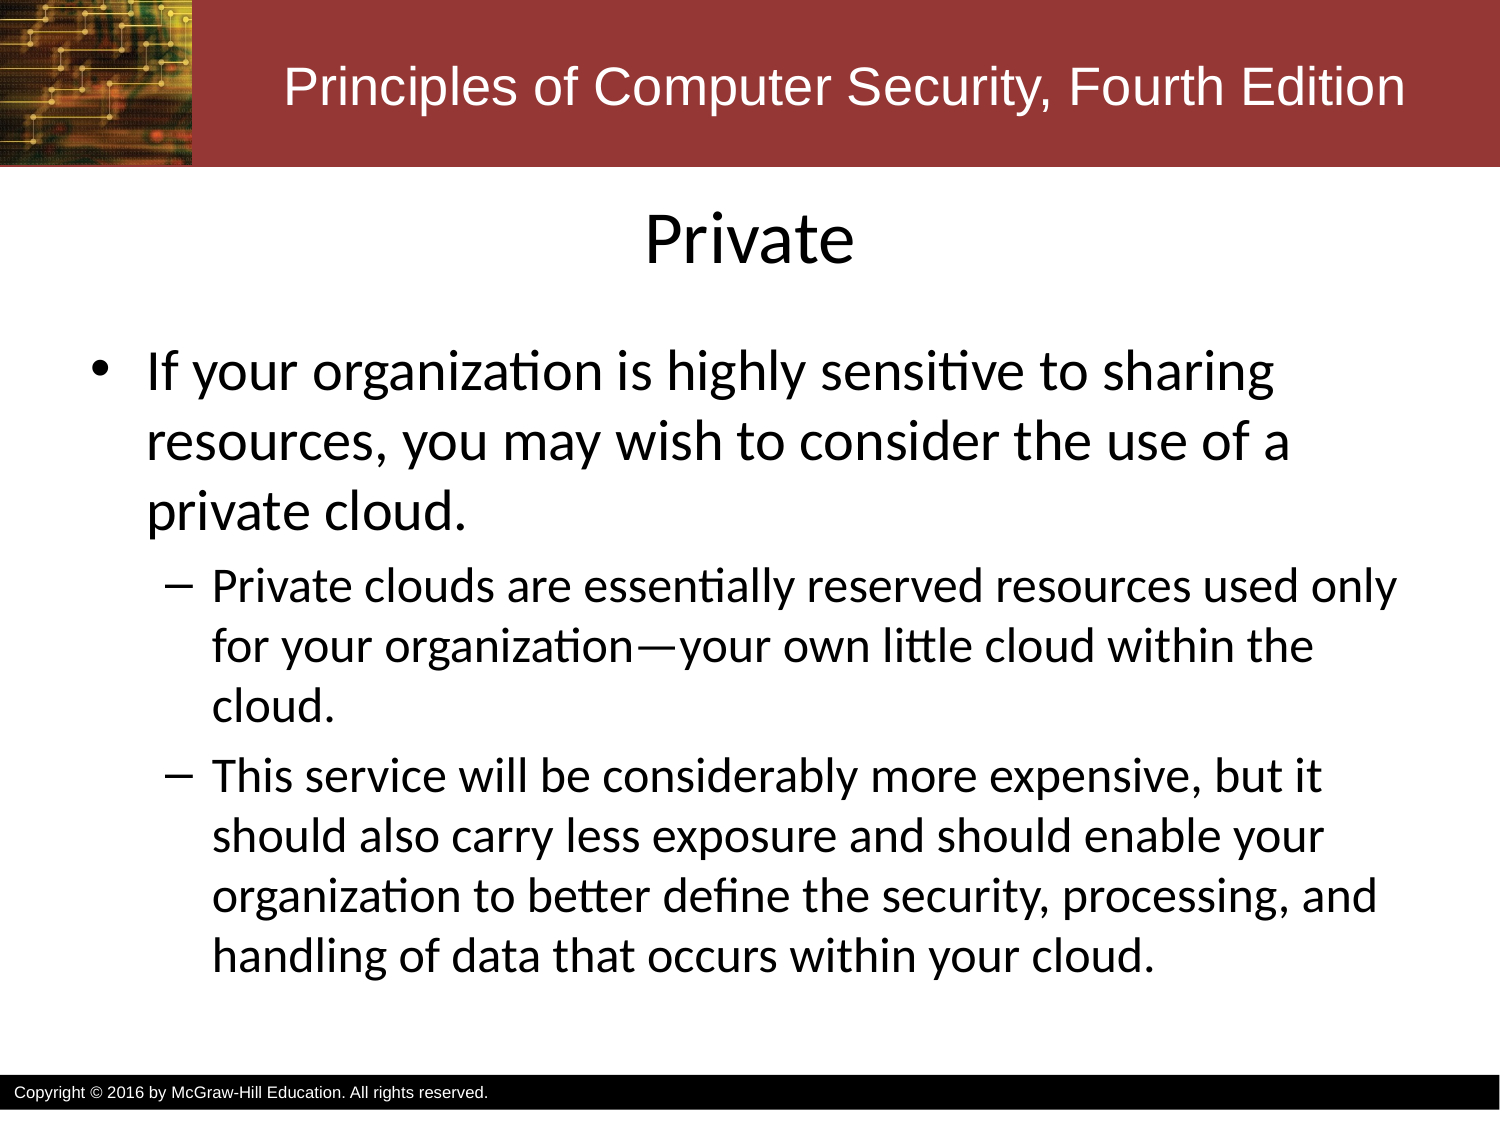

# Private
If your organization is highly sensitive to sharing resources, you may wish to consider the use of a private cloud.
Private clouds are essentially reserved resources used only for your organization—your own little cloud within the cloud.
This service will be considerably more expensive, but it should also carry less exposure and should enable your organization to better define the security, processing, and handling of data that occurs within your cloud.